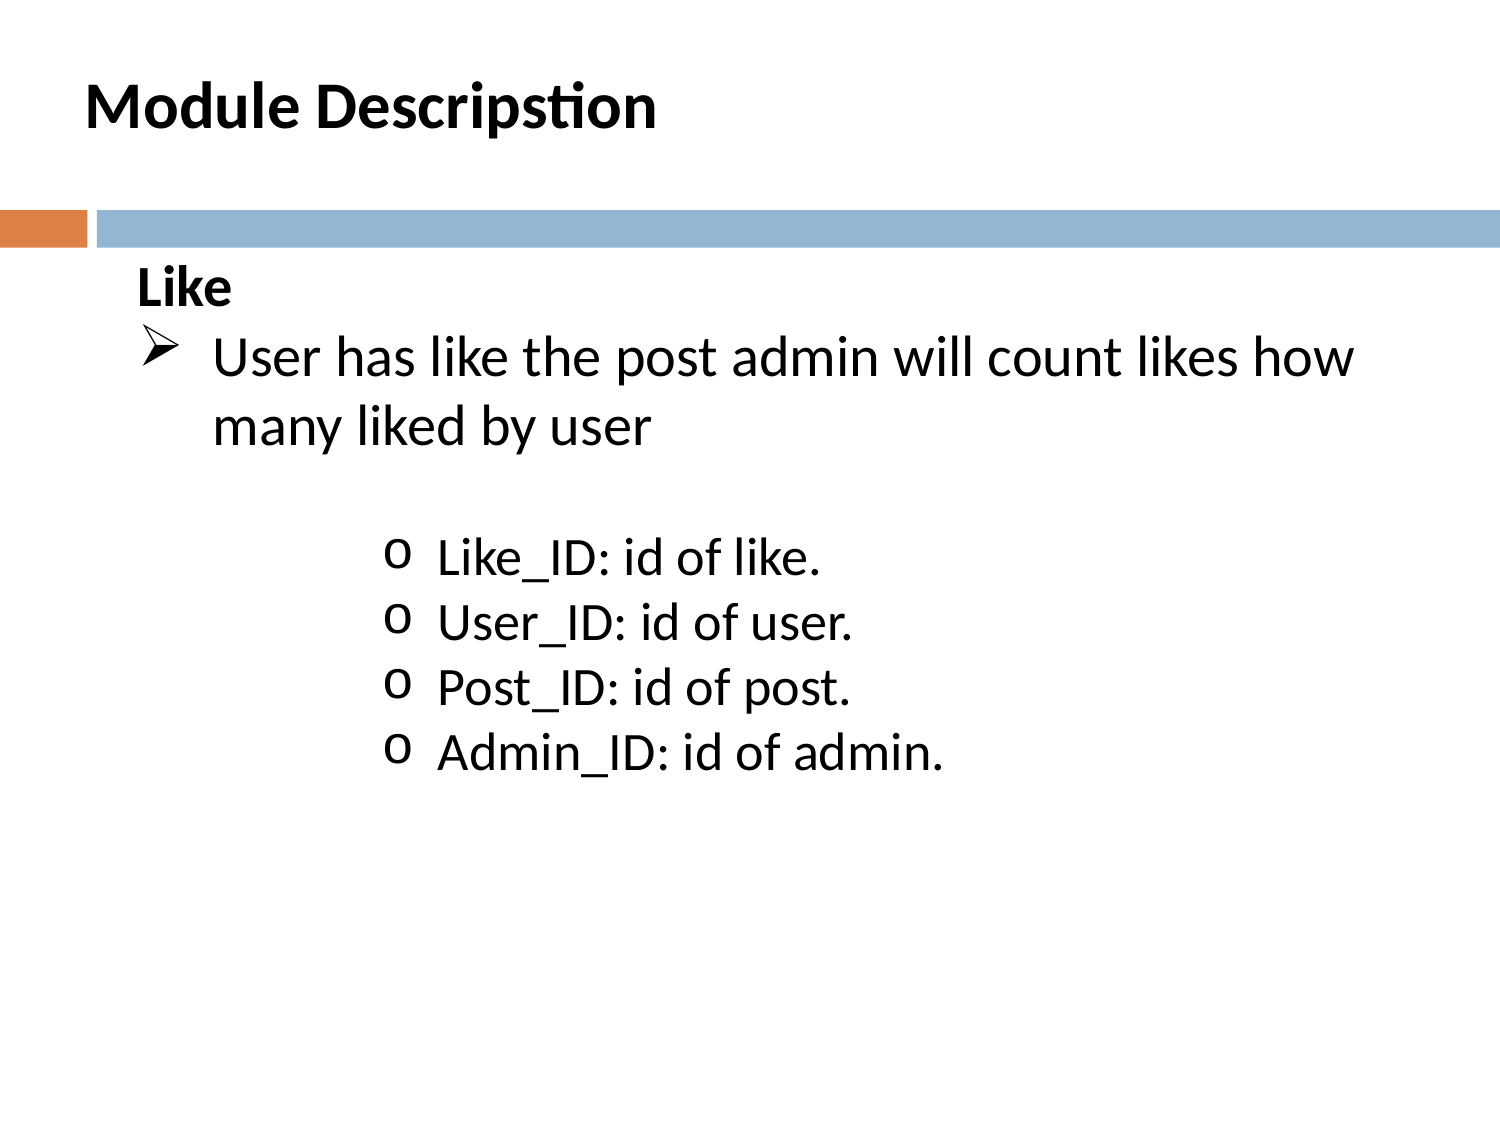

# Module Descripstion
Like
User has like the post admin will count likes how many liked by user

Like_ID: id of like.
User_ID: id of user.
Post_ID: id of post.
Admin_ID: id of admin.

8